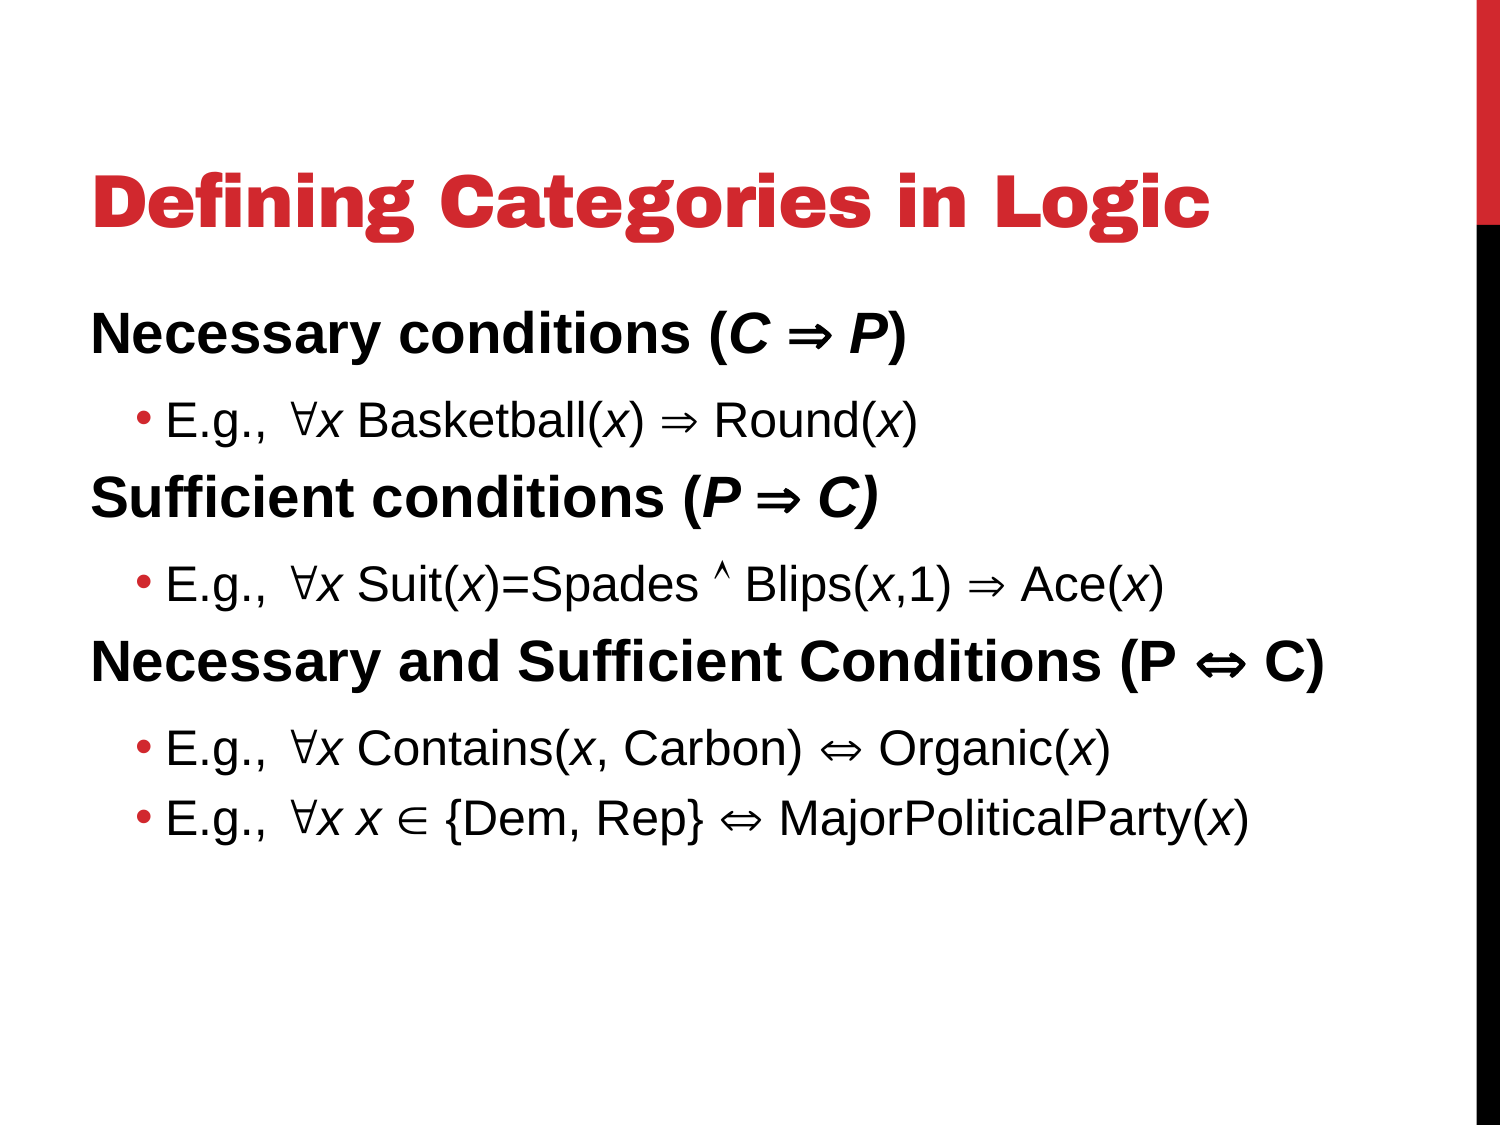

# Defining Categories in Logic
Necessary conditions (C ⇒ P)
E.g., ∀x Basketball(x) ⇒ Round(x)
Sufficient conditions (P ⇒ C)
E.g., ∀x Suit(x)=Spades ∧ Blips(x,1) ⇒ Ace(x)
Necessary and Sufficient Conditions (P ⇔ C)
E.g., ∀x Contains(x, Carbon) ⇔ Organic(x)
E.g., ∀x x ∈ {Dem, Rep} ⇔ MajorPoliticalParty(x)